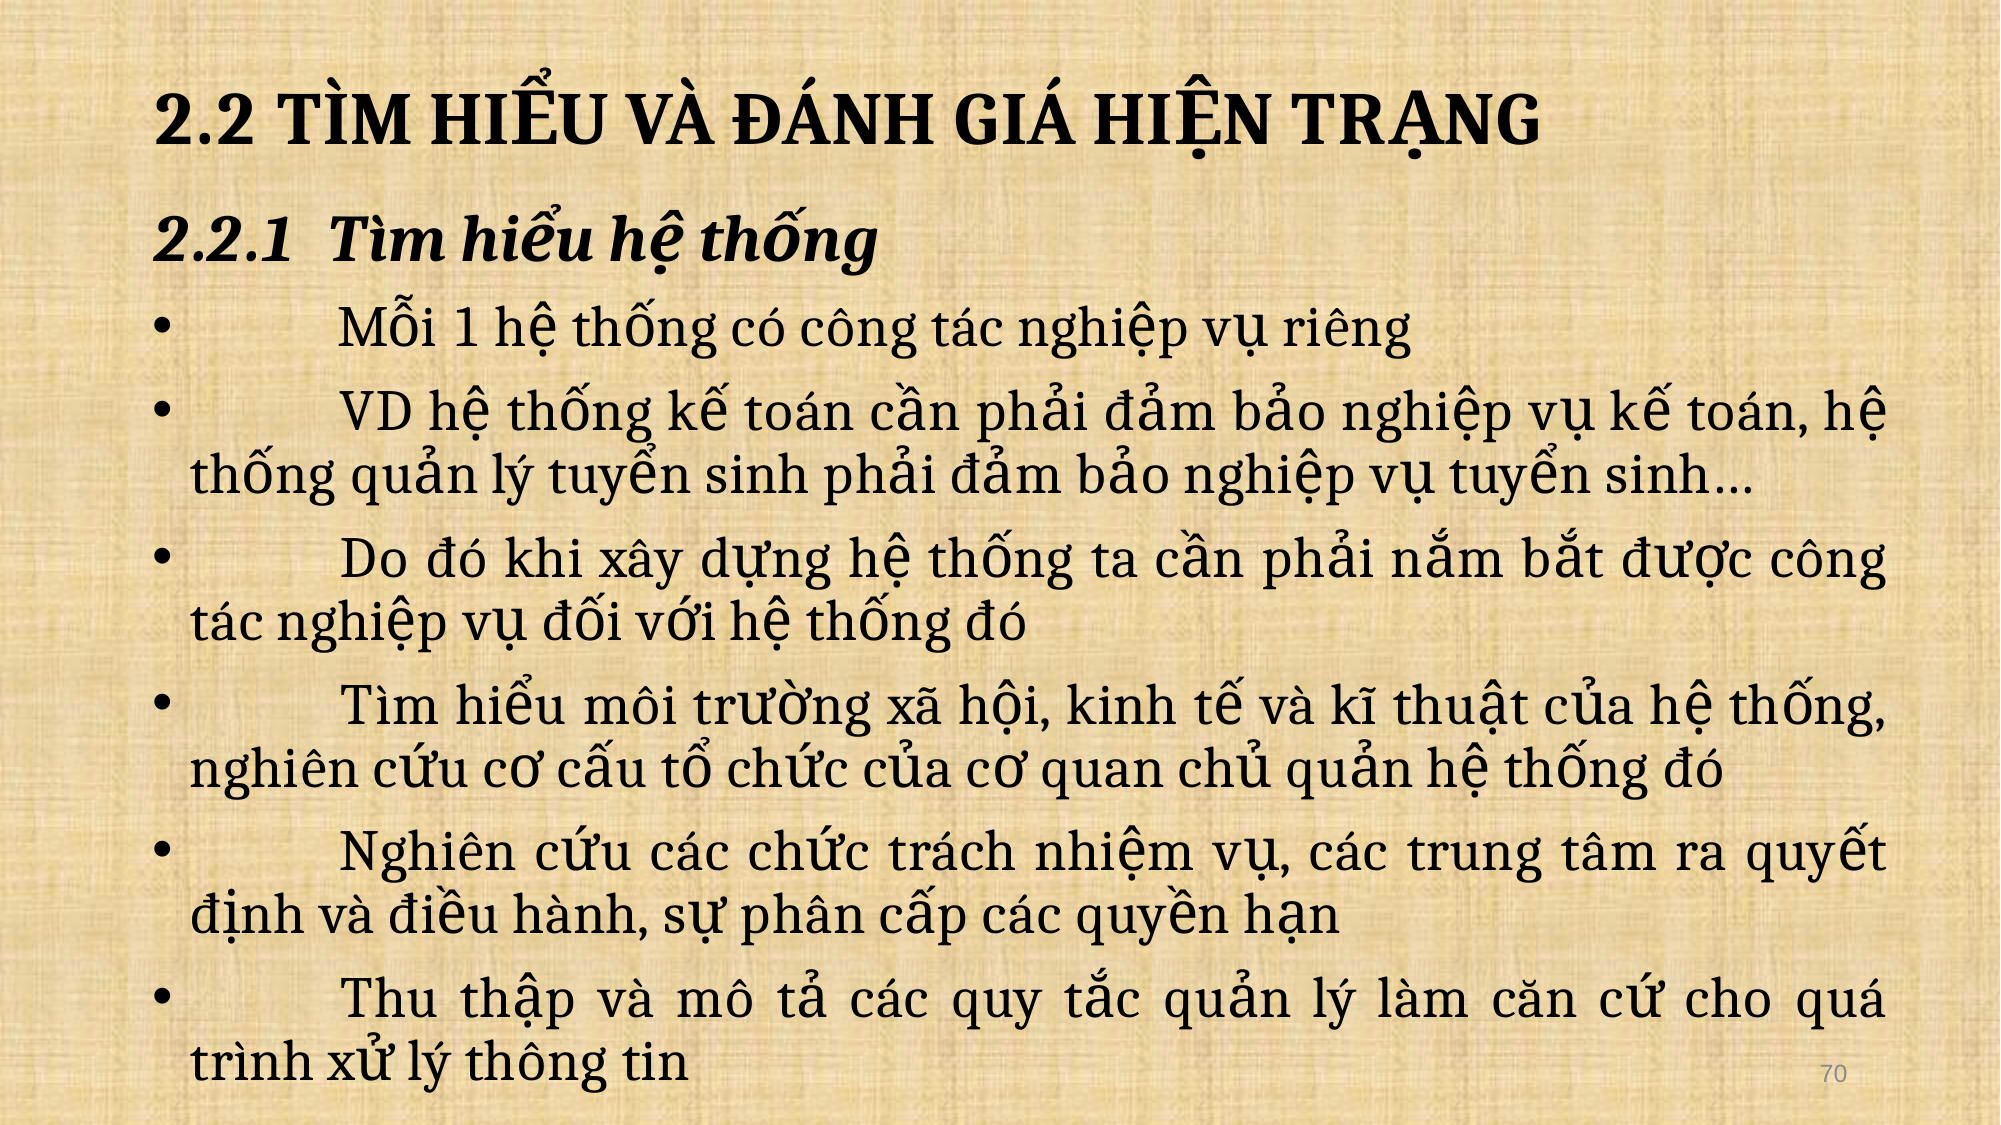

# 2.2 TÌM HIỂU VÀ ĐÁNH GIÁ HIỆN TRẠNG
2.2.1  Tìm hiểu hệ thống
	Mỗi 1 hệ thống có công tác nghiệp vụ riêng
	VD hệ thống kế toán cần phải đảm bảo nghiệp vụ kế toán, hệ thống quản lý tuyển sinh phải đảm bảo nghiệp vụ tuyển sinh…
	Do đó khi xây dựng hệ thống ta cần phải nắm bắt được công tác nghiệp vụ đối với hệ thống đó
	Tìm hiểu môi trường xã hội, kinh tế và kĩ thuật của hệ thống, nghiên cứu cơ cấu tổ chức của cơ quan chủ quản hệ thống đó
	Nghiên cứu các chức trách nhiệm vụ, các trung tâm ra quyết định và điều hành, sự phân cấp các quyền hạn
	Thu thập và mô tả các quy tắc quản lý làm căn cứ cho quá trình xử lý thông tin

70